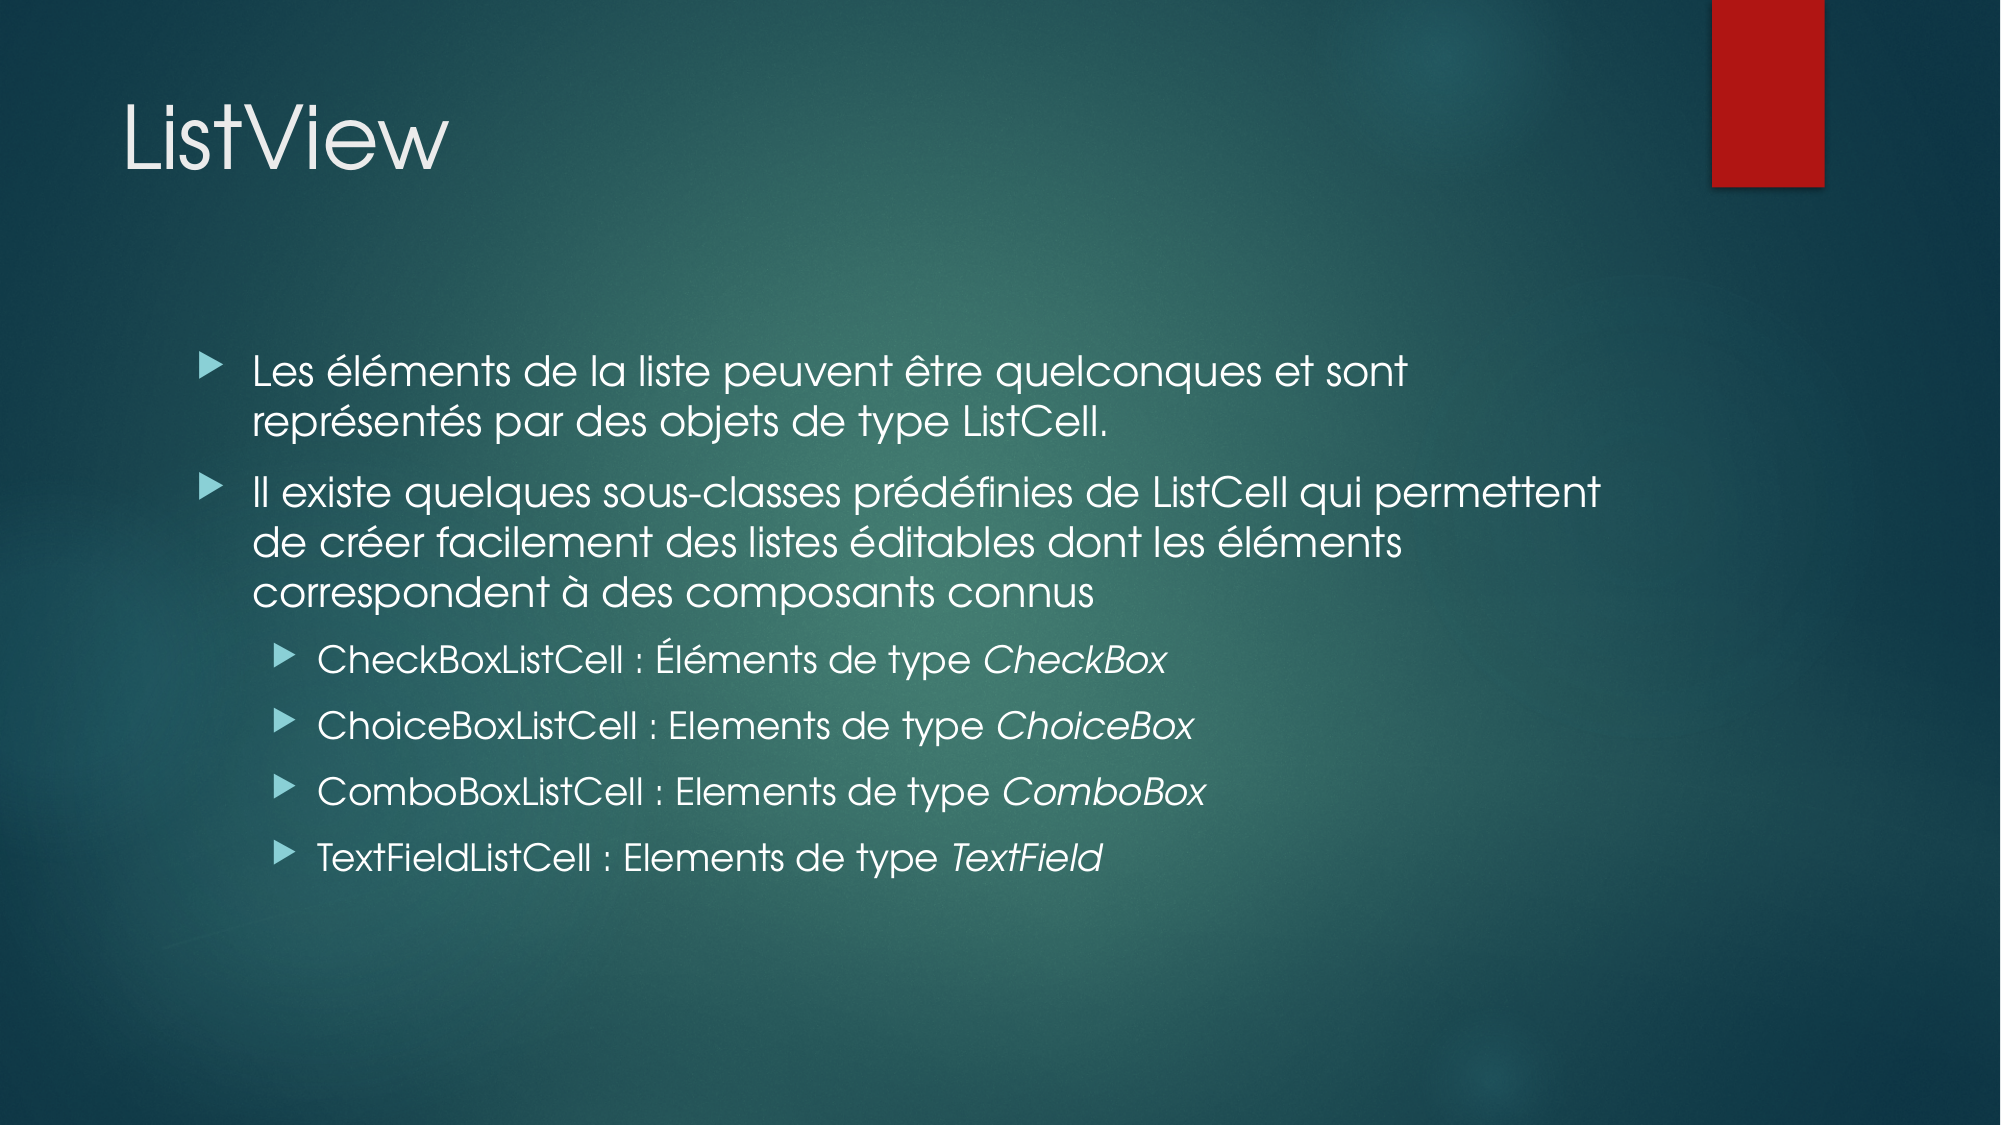

# ListView
Les éléments de la liste peuvent être quelconques et sont représentés par des objets de type ListCell.
Il existe quelques sous-classes prédéfinies de ListCell qui permettent de créer facilement des listes éditables dont les éléments correspondent à des composants connus
CheckBoxListCell : Éléments de type CheckBox
ChoiceBoxListCell : Elements de type ChoiceBox
ComboBoxListCell : Elements de type ComboBox
TextFieldListCell : Elements de type TextField